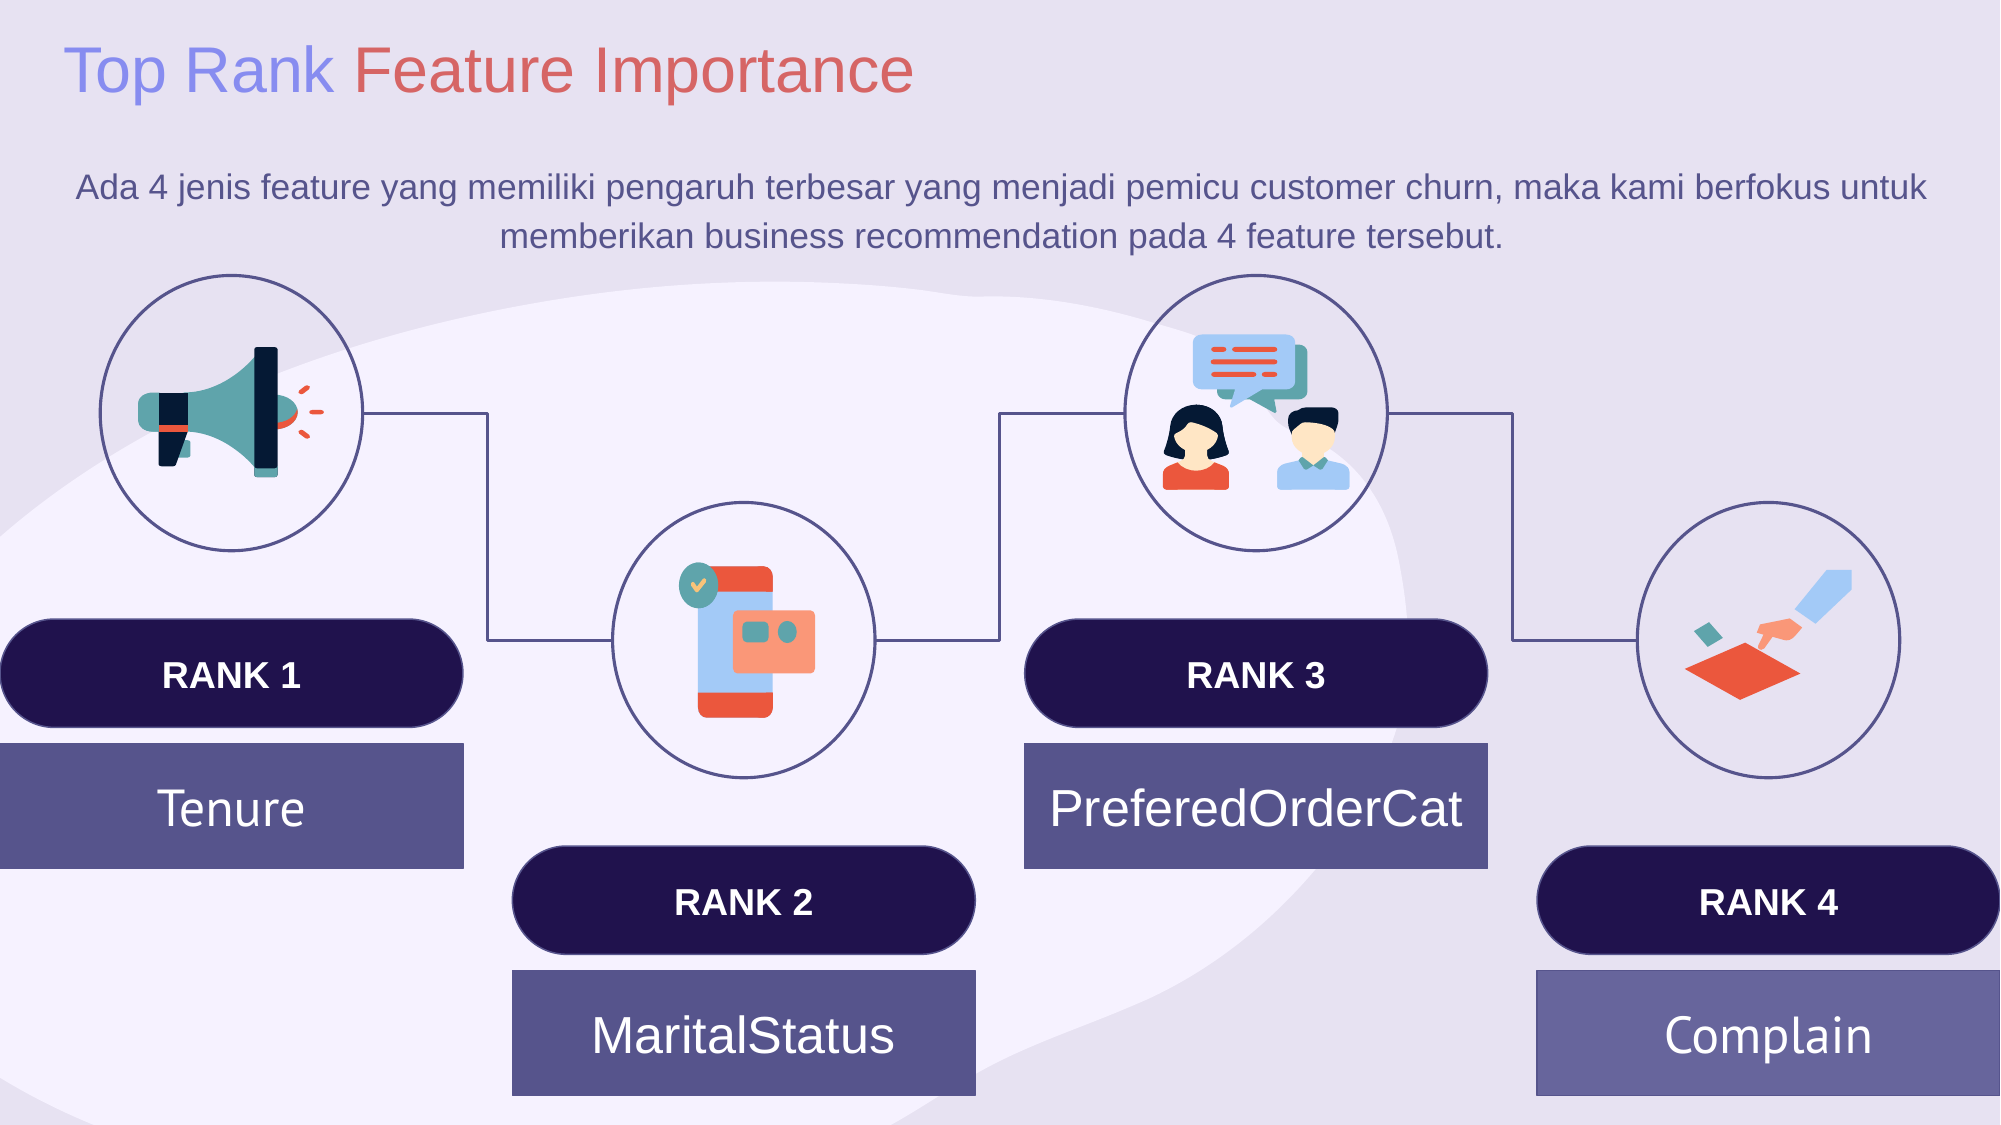

Top Rank Feature Importance
Ada 4 jenis feature yang memiliki pengaruh terbesar yang menjadi pemicu customer churn, maka kami berfokus untuk memberikan business recommendation pada 4 feature tersebut.

RANK 1
Tenure
RANK 3
PreferedOrderCat

RANK 2
MaritalStatus
RANK 4
Complain